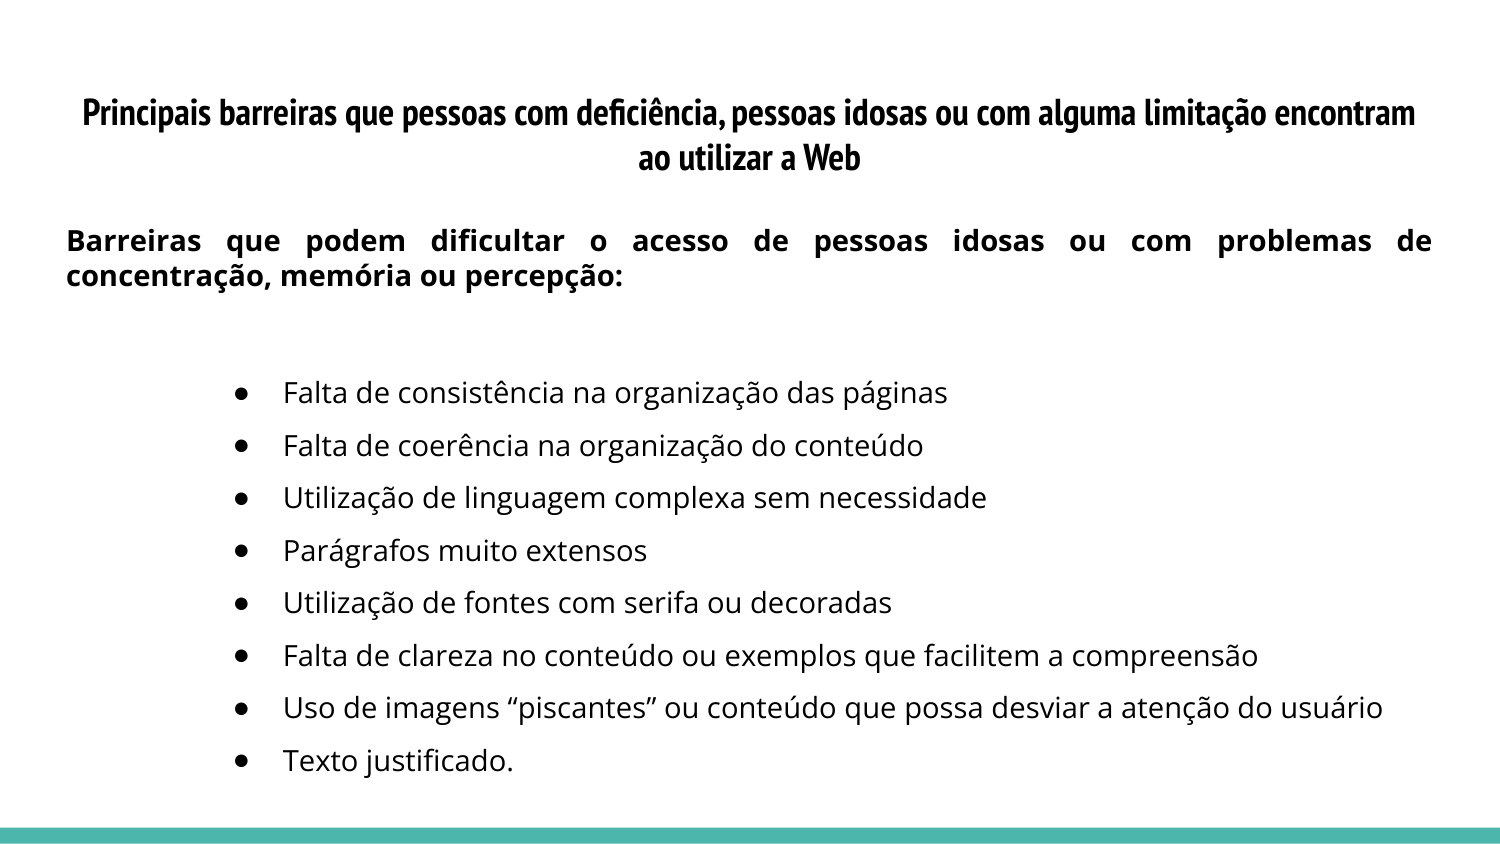

# Principais barreiras que pessoas com deficiência, pessoas idosas ou com alguma limitação encontram ao utilizar a Web
Barreiras que podem dificultar o acesso de pessoas idosas ou com problemas de concentração, memória ou percepção:
Falta de consistência na organização das páginas
Falta de coerência na organização do conteúdo
Utilização de linguagem complexa sem necessidade
Parágrafos muito extensos
Utilização de fontes com serifa ou decoradas
Falta de clareza no conteúdo ou exemplos que facilitem a compreensão
Uso de imagens “piscantes” ou conteúdo que possa desviar a atenção do usuário
Texto justificado.